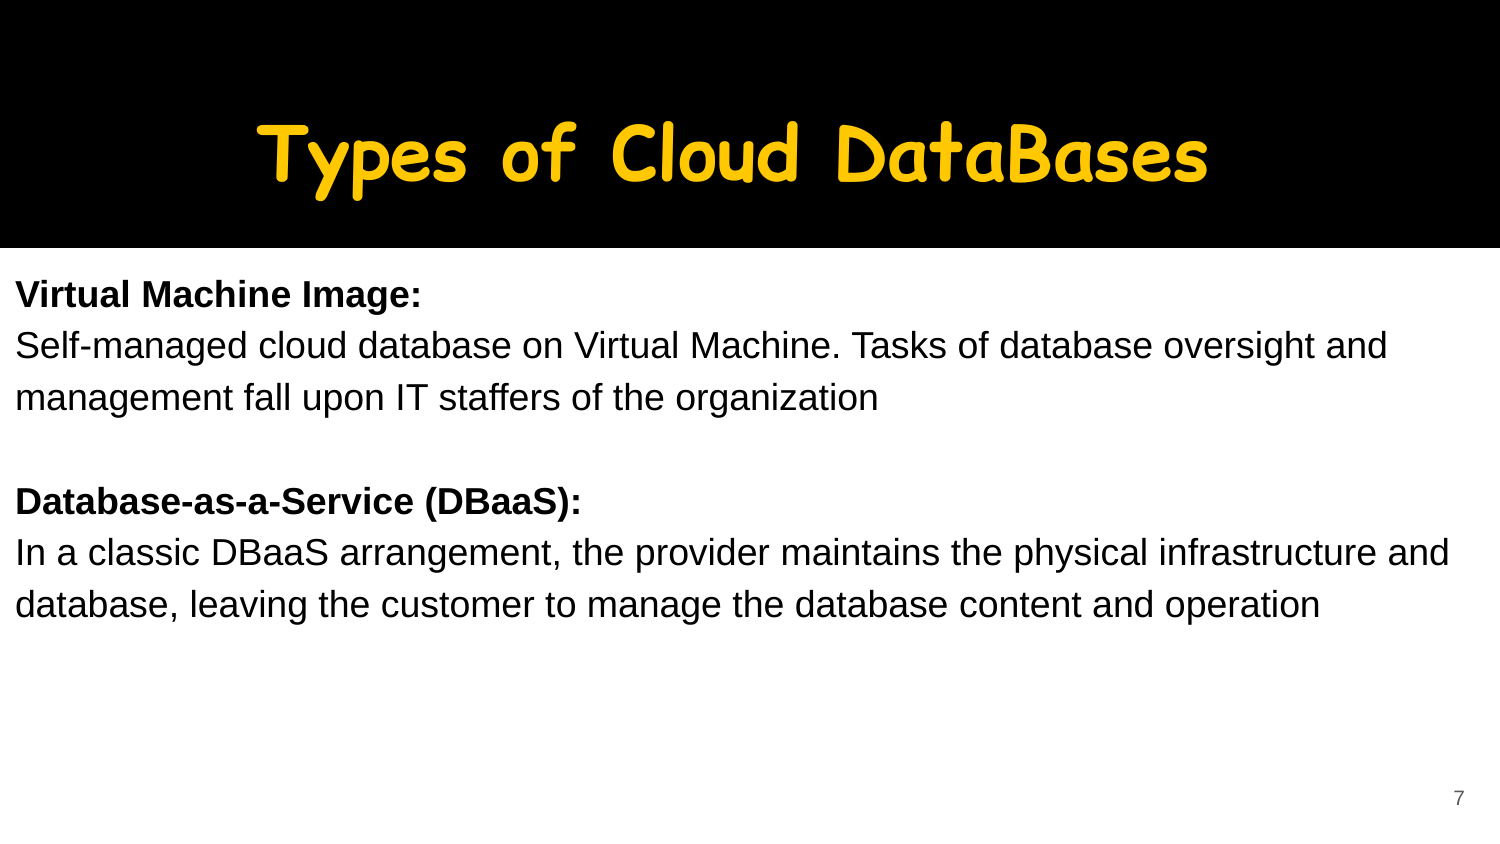

# Types of Cloud DataBases
Virtual Machine Image:
Self-managed cloud database on Virtual Machine. Tasks of database oversight and management fall upon IT staffers of the organization

Database-as-a-Service (DBaaS):
In a classic DBaaS arrangement, the provider maintains the physical infrastructure and database, leaving the customer to manage the database content and operation
7